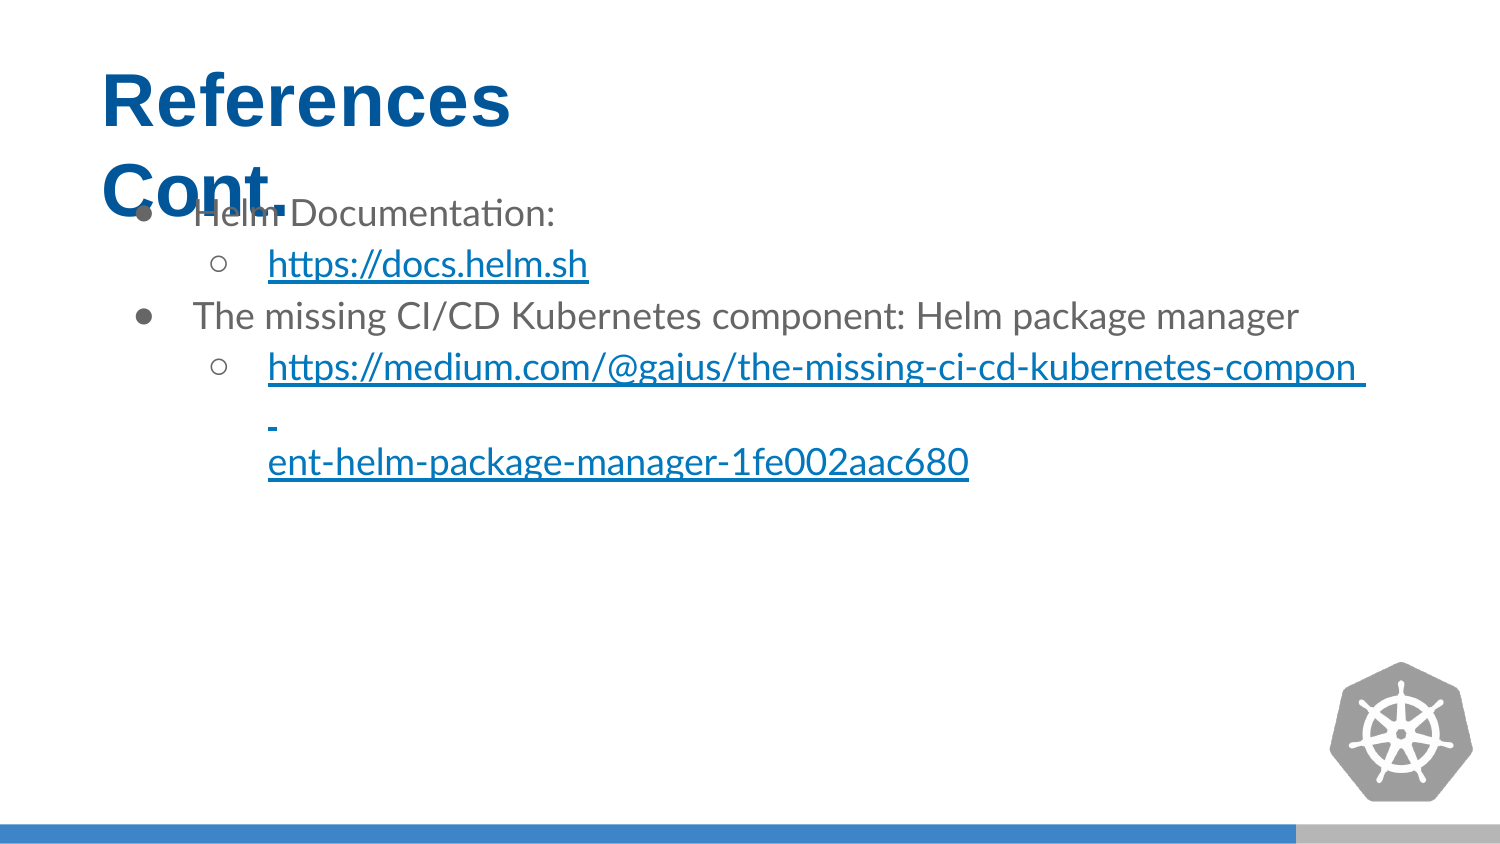

# References Cont.
Helm Documentation:
https://docs.helm.sh
The missing CI/CD Kubernetes component: Helm package manager
https://medium.com/@gajus/the-missing-ci-cd-kubernetes-compon  ent-helm-package-manager-1fe002aac680